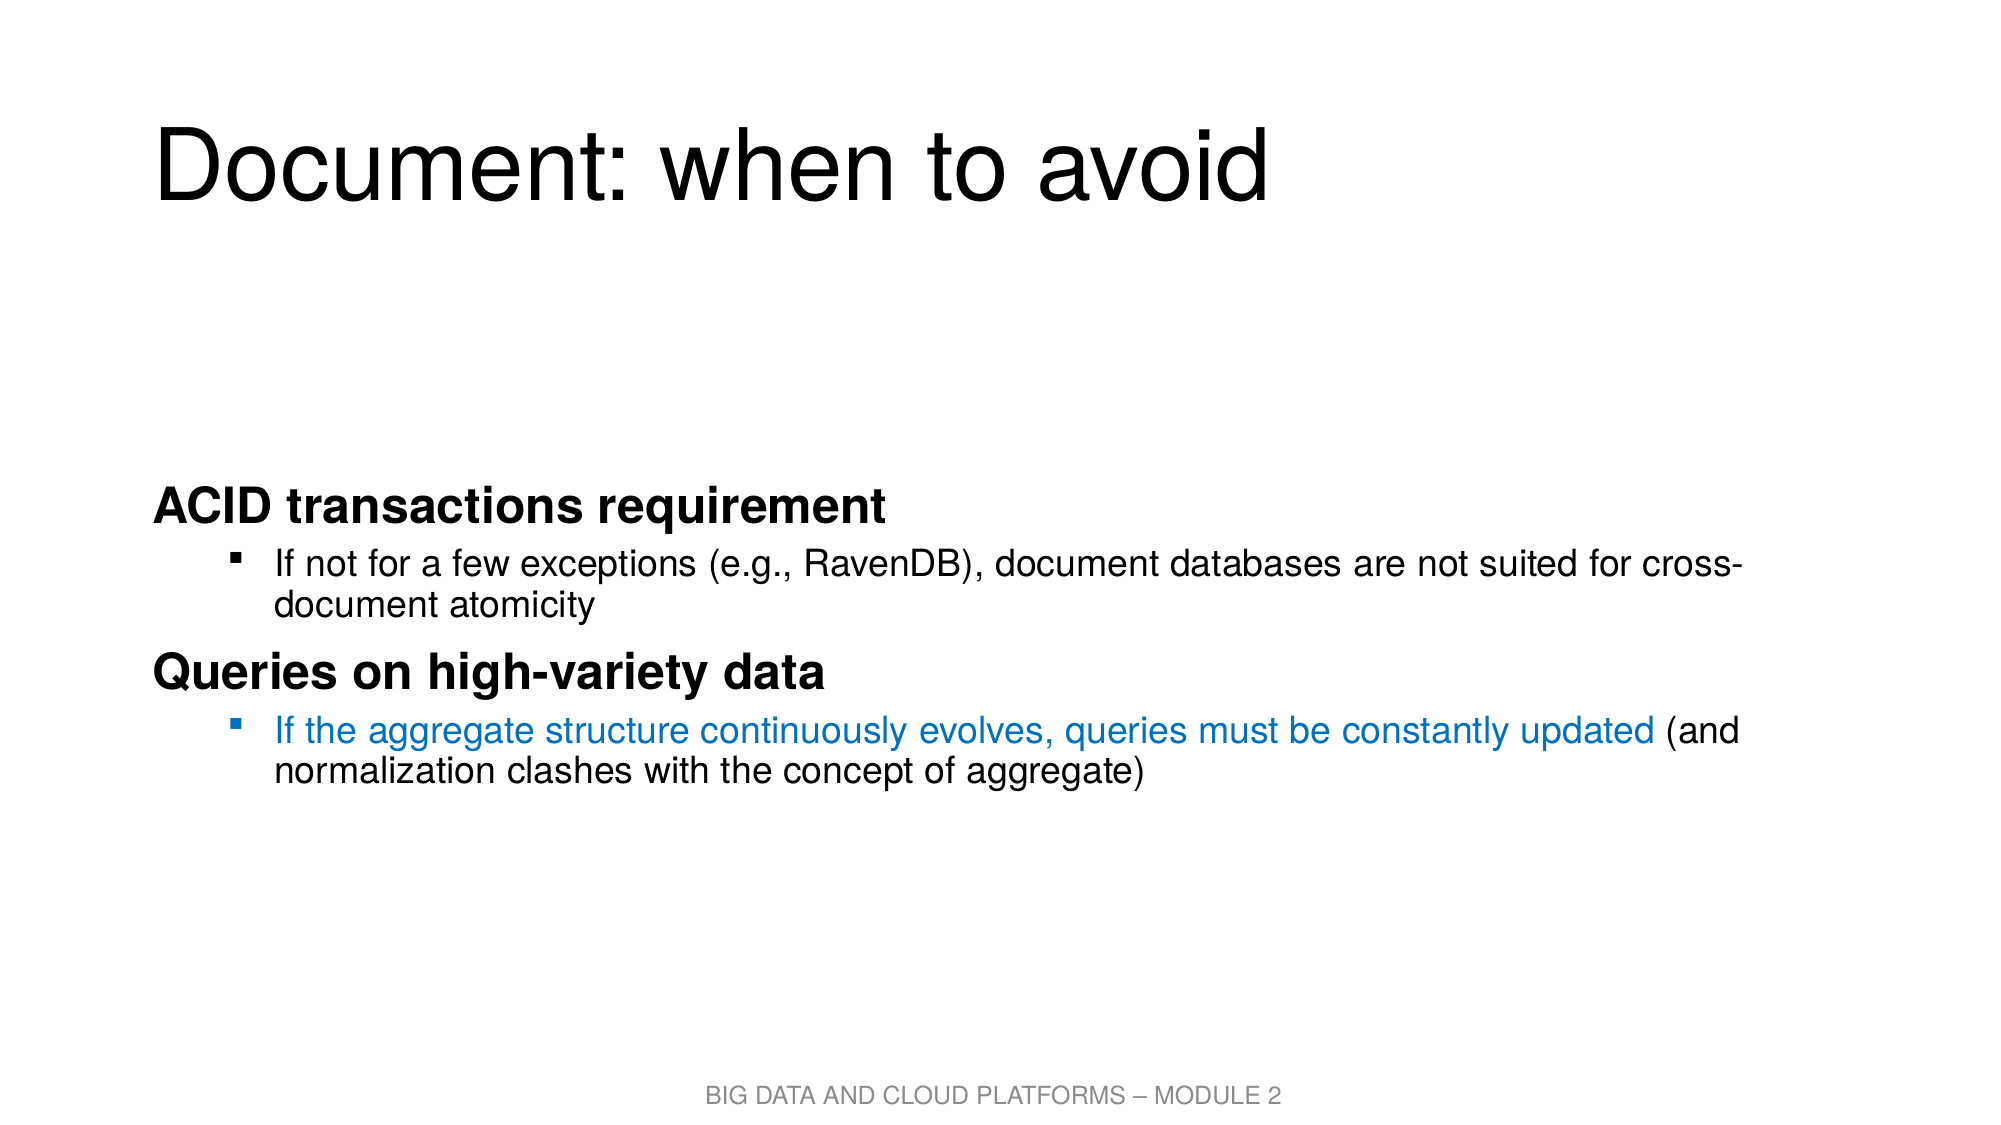

# Document: when to avoid
ACID transactions requirement
If not for a few exceptions (e.g., RavenDB), document databases are not suited for cross-document atomicity
Queries on high-variety data
If the aggregate structure continuously evolves, queries must be constantly updated (and normalization clashes with the concept of aggregate)